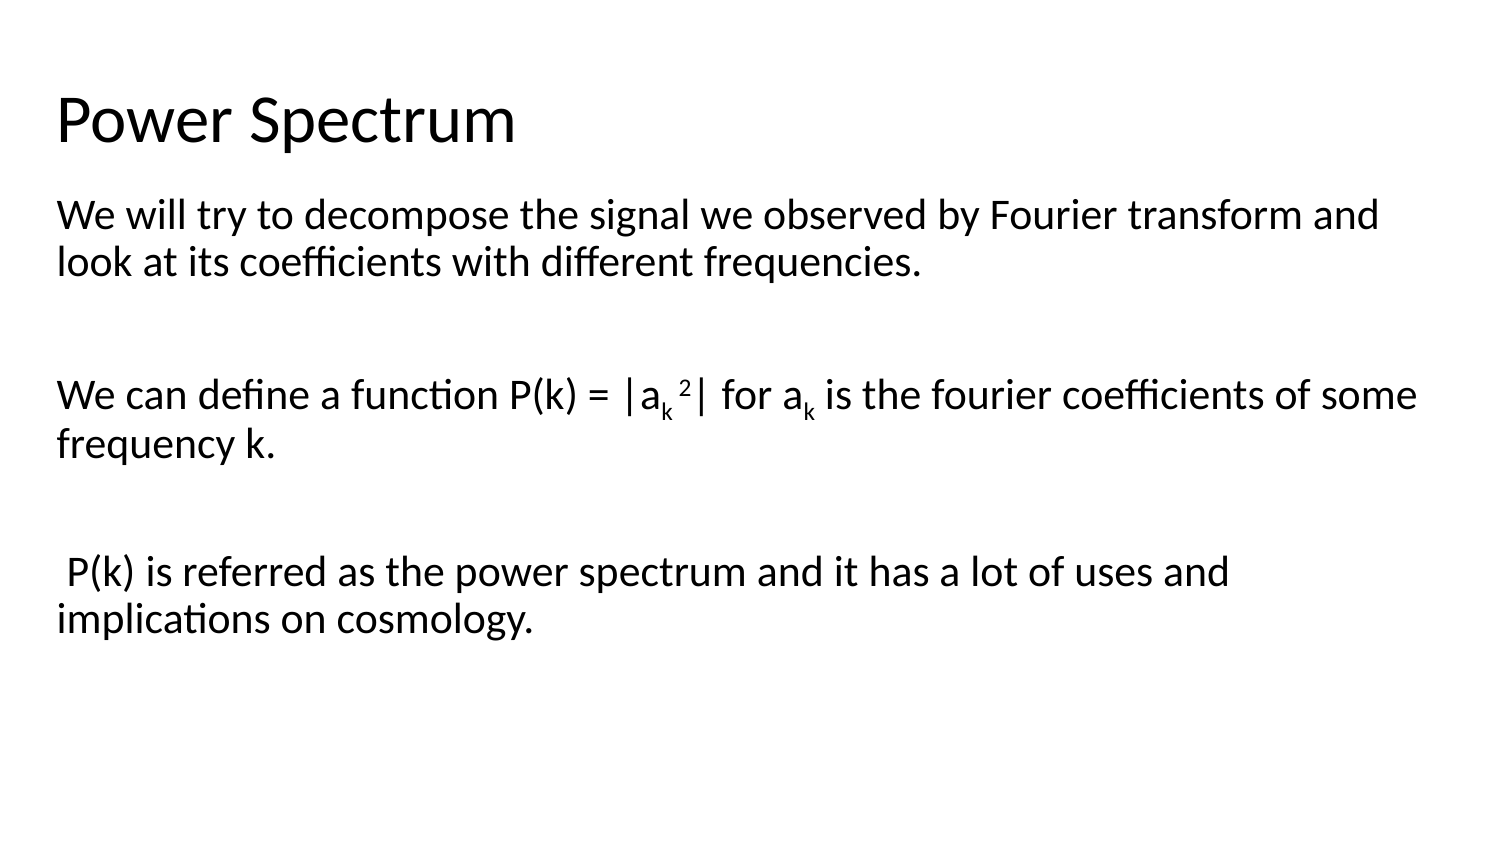

# Power Spectrum
We will try to decompose the signal we observed by Fourier transform and look at its coefficients with different frequencies.

We can define a function P(k) = |ak 2| for ak is the fourier coefficients of some frequency k.

 P(k) is referred as the power spectrum and it has a lot of uses and implications on cosmology.